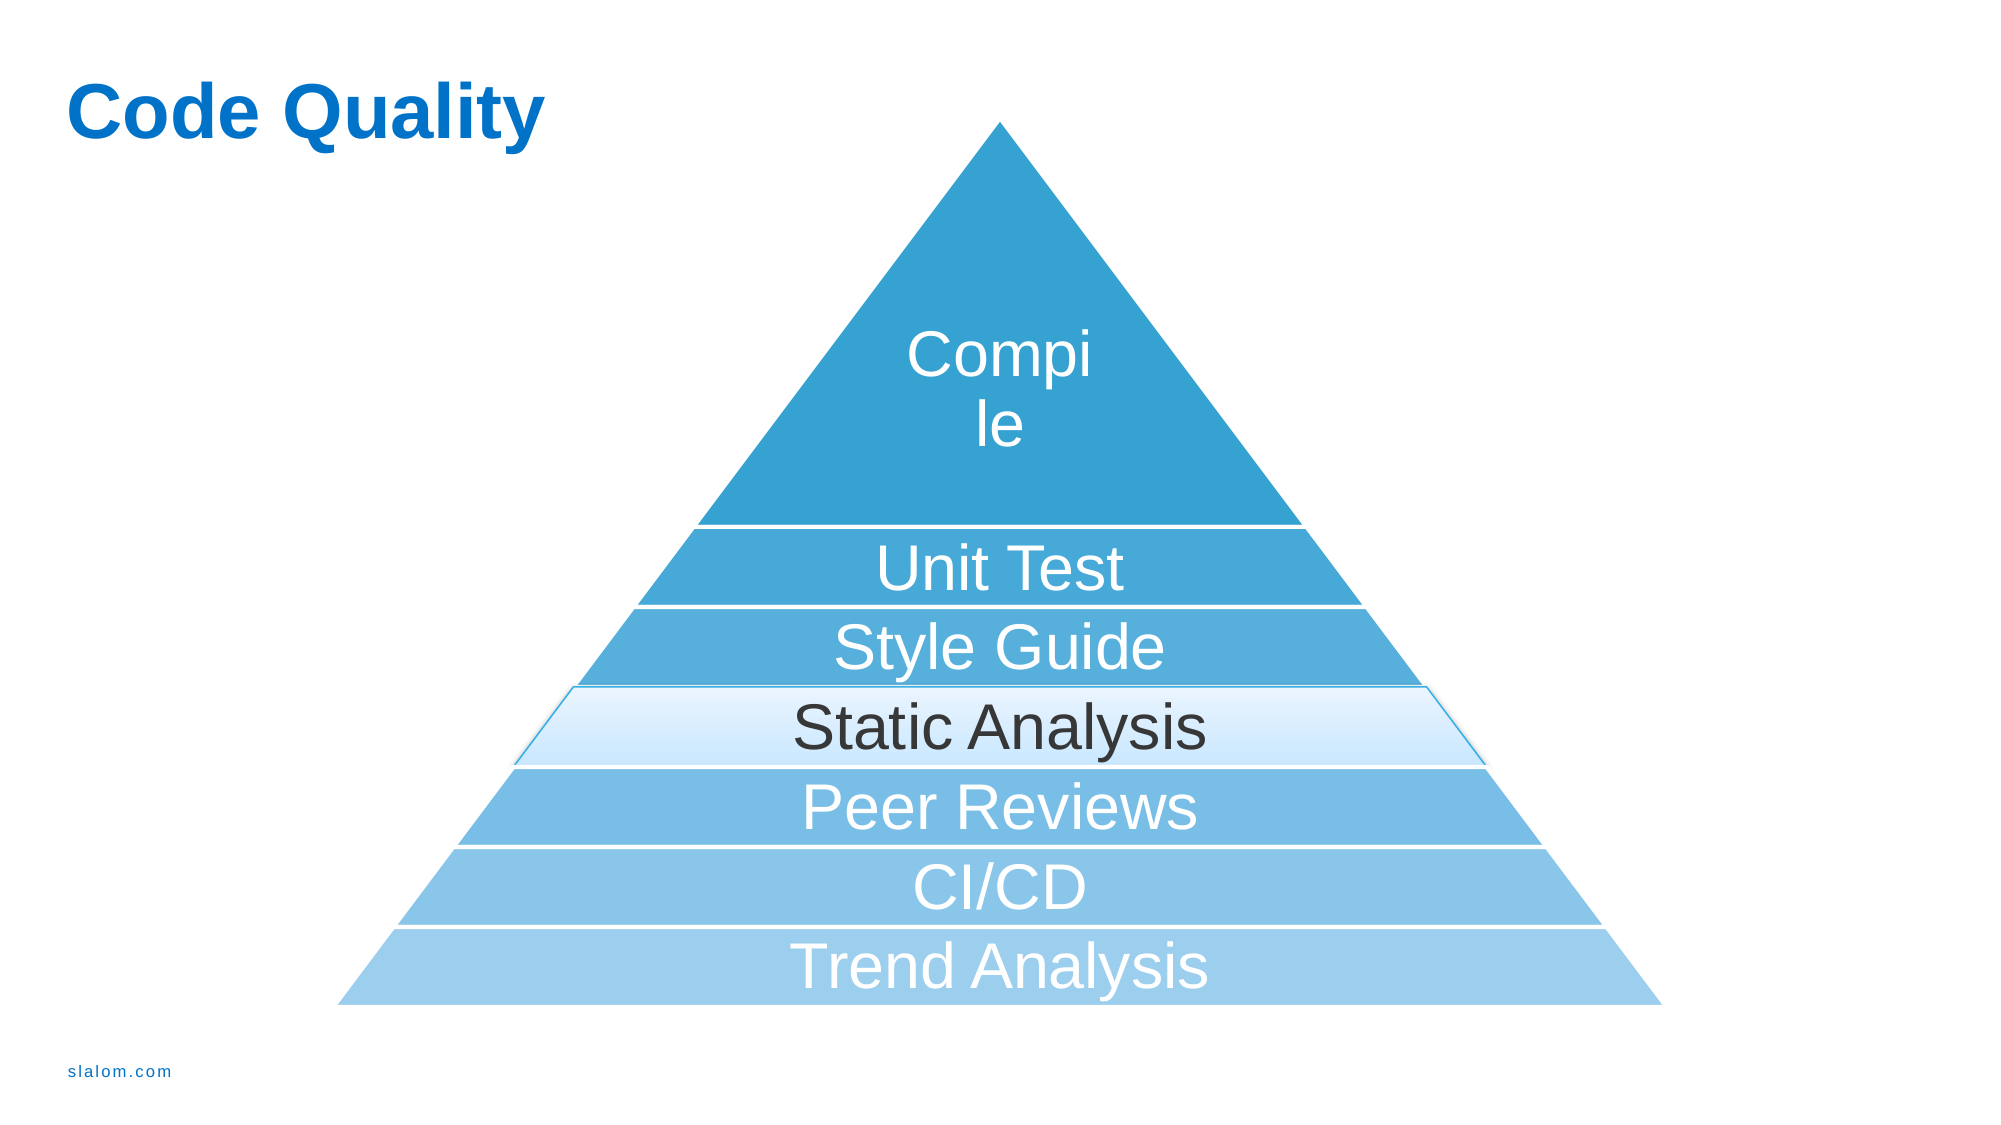

Code Quality
Compile
Unit Test
Style Guide
Static Analysis
Peer Reviews
CI/CD
Trend Analysis